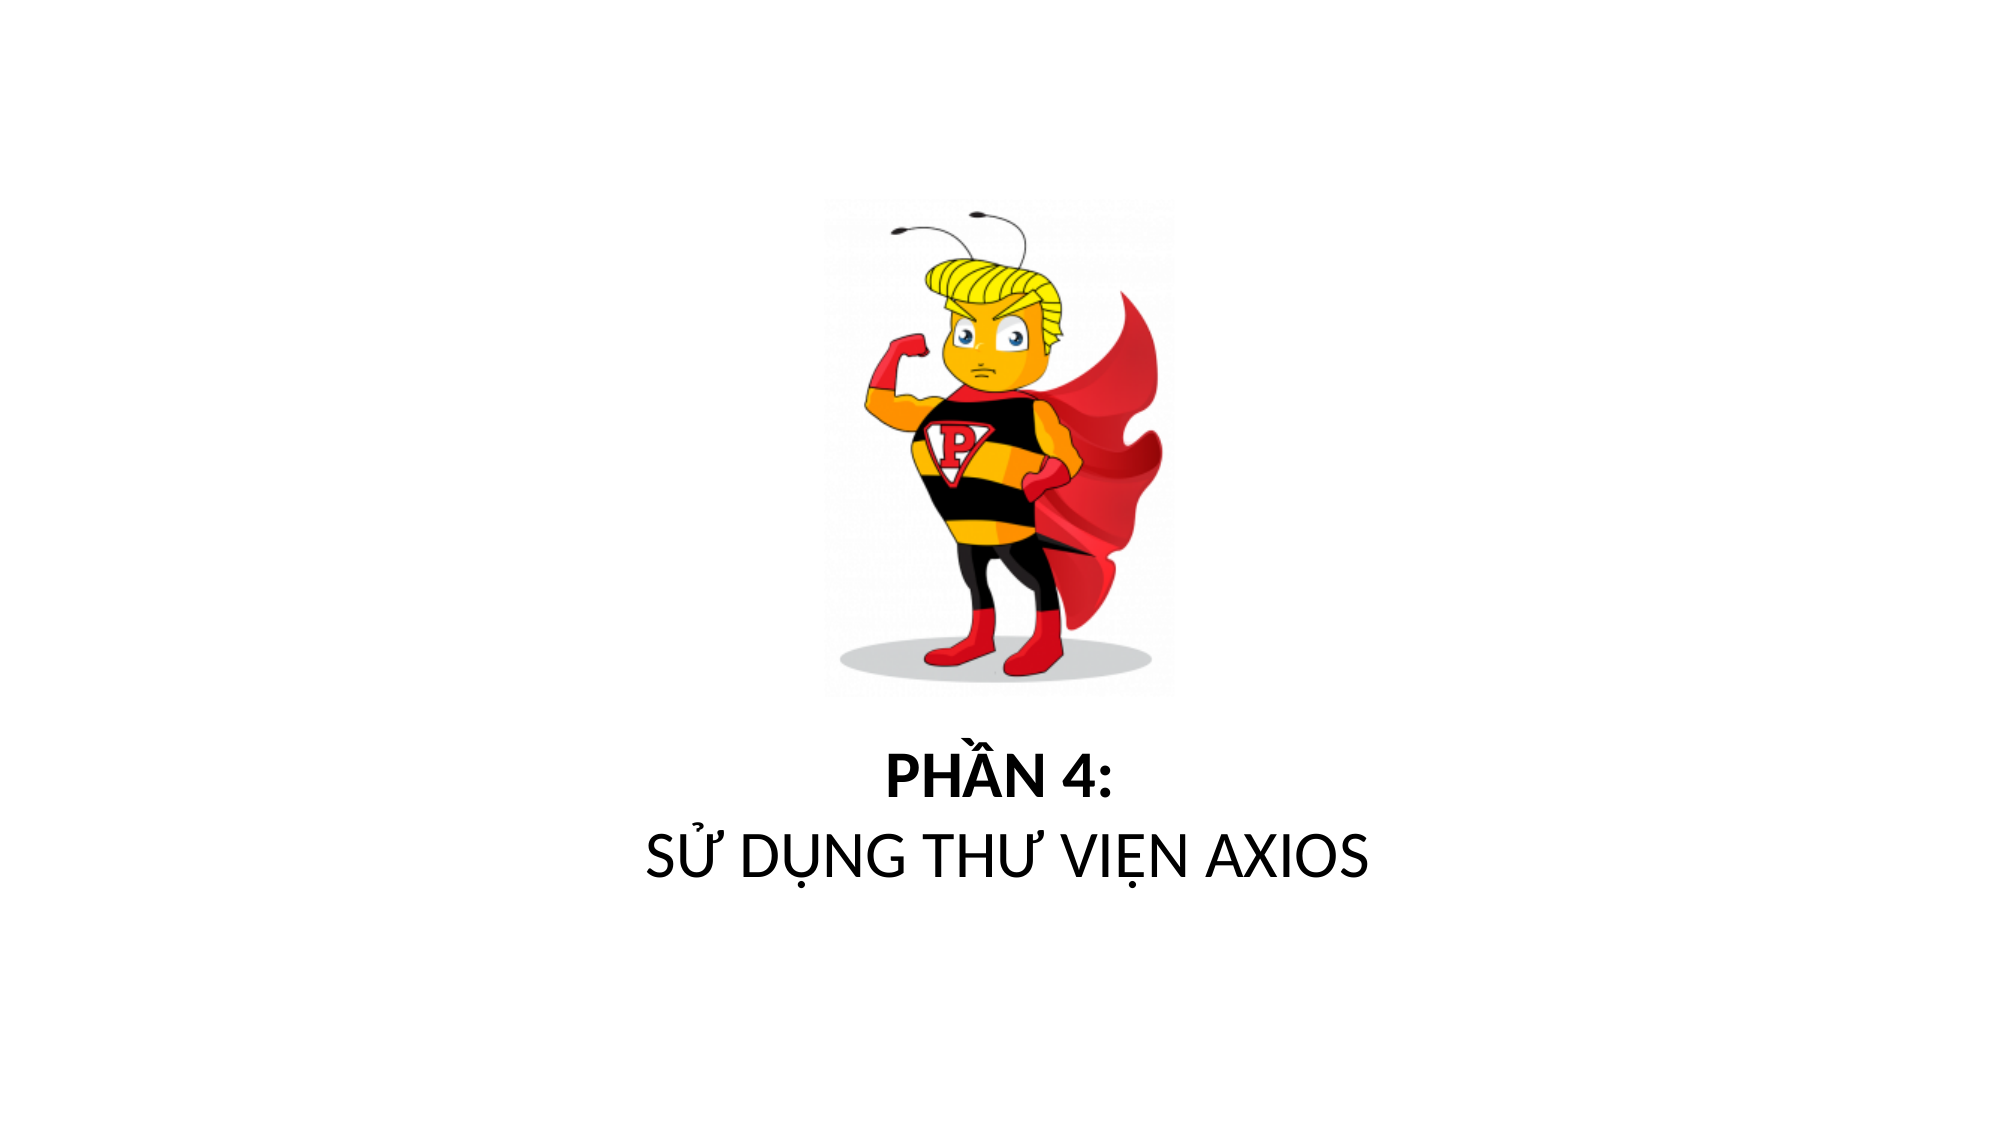

# PHẦN 4: SỬ DỤNG THƯ VIỆN AXIOS